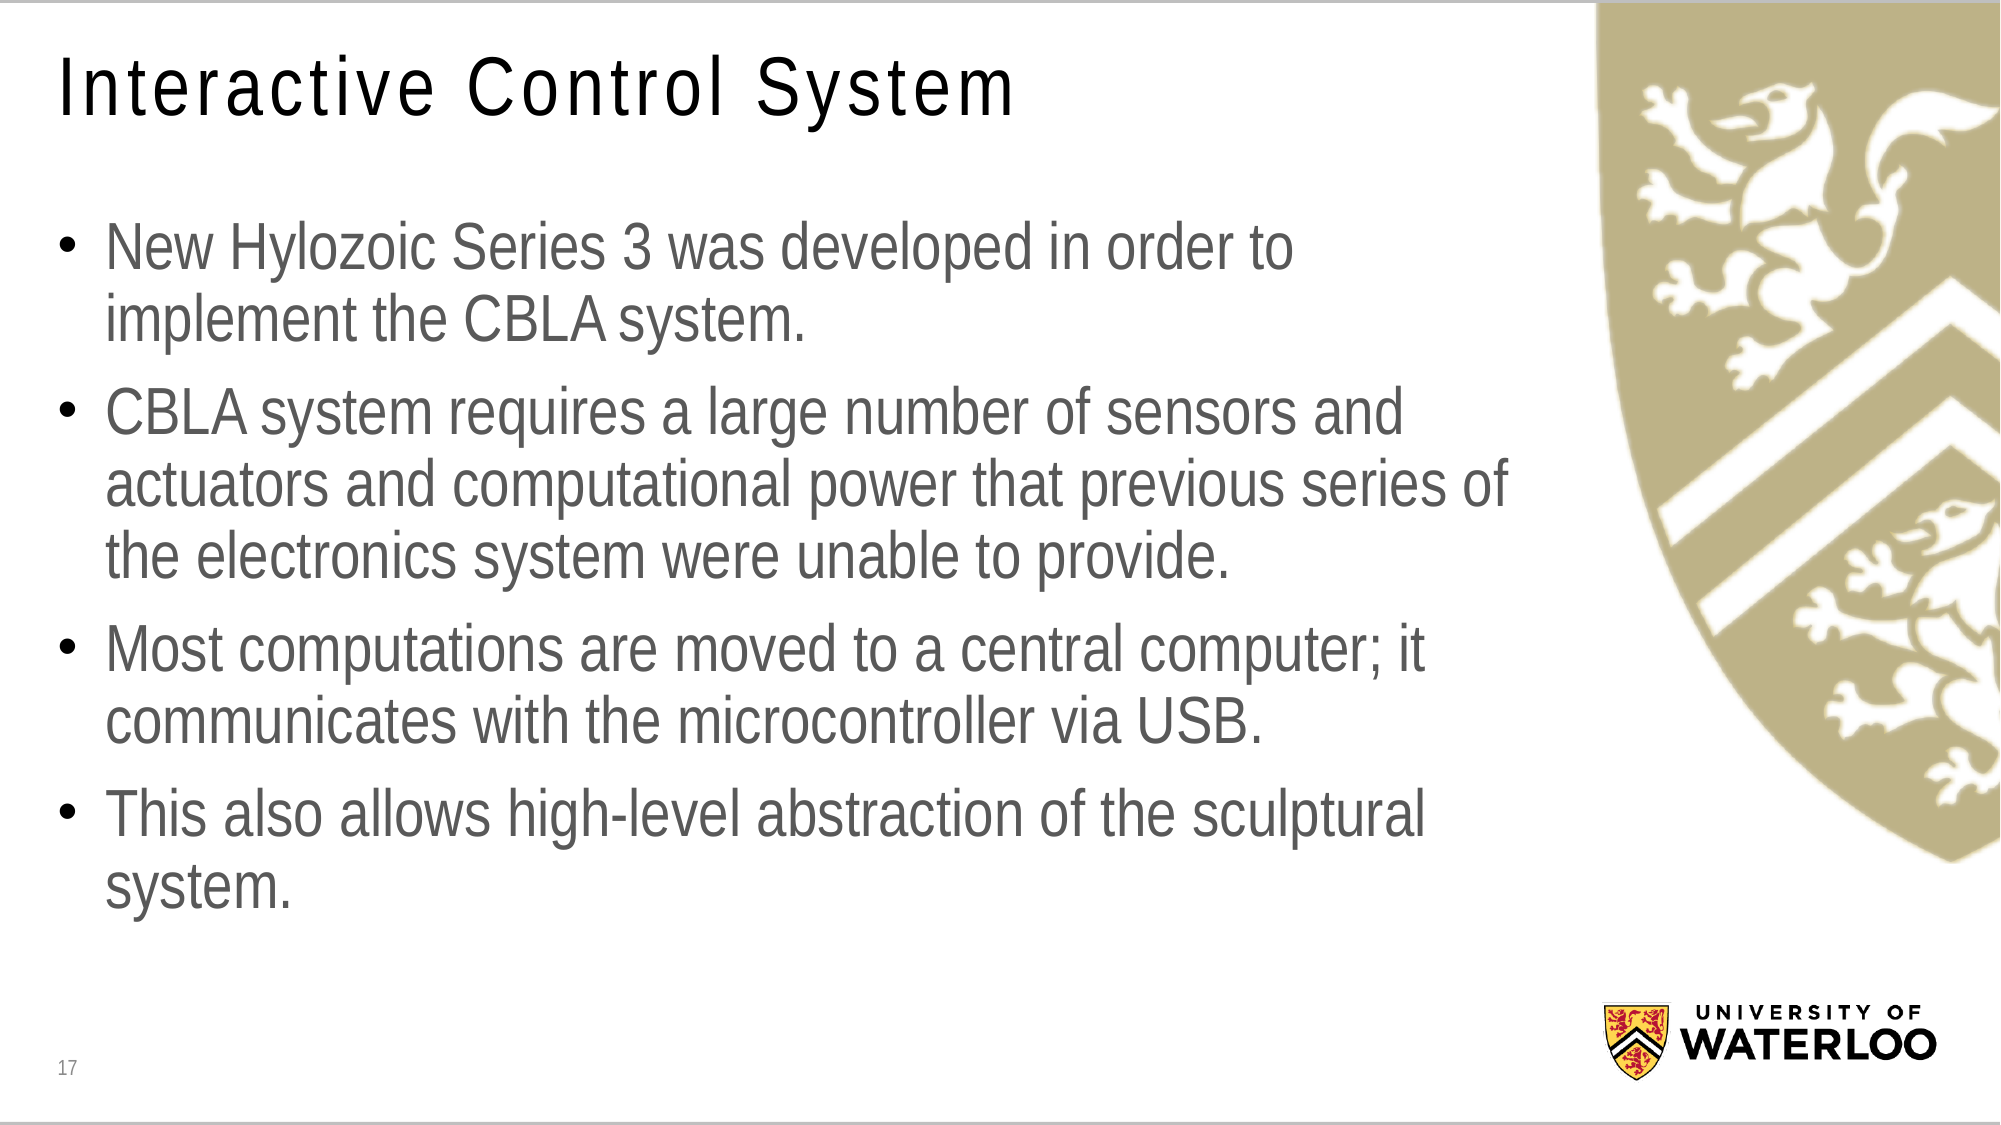

# Interactive Control System
New Hylozoic Series 3 was developed in order to implement the CBLA system.
CBLA system requires a large number of sensors and actuators and computational power that previous series of the electronics system were unable to provide.
Most computations are moved to a central computer; it communicates with the microcontroller via USB.
This also allows high-level abstraction of the sculptural system.

17